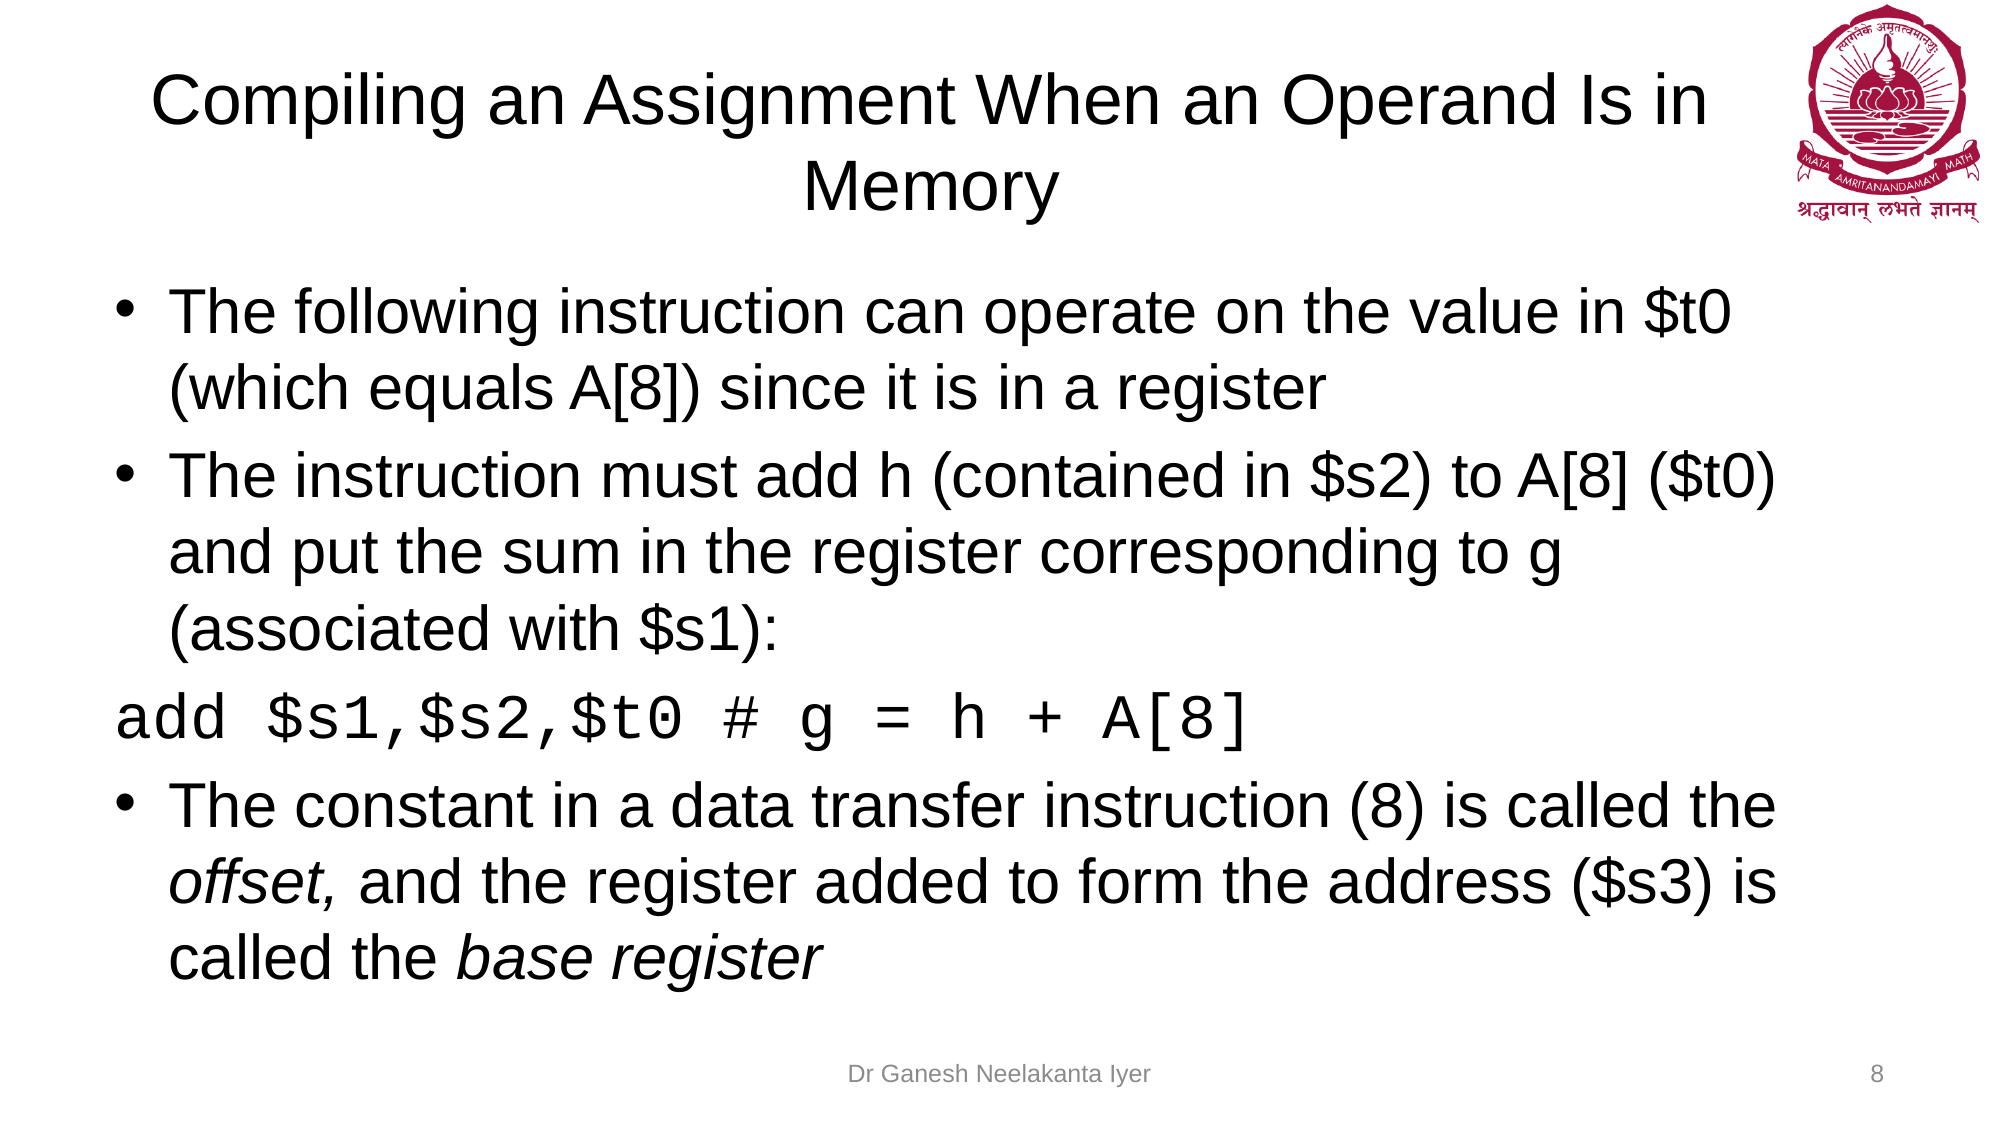

# Compiling an Assignment When an Operand Is in Memory
The following instruction can operate on the value in $t0 (which equals A[8]) since it is in a register
The instruction must add h (contained in $s2) to A[8] ($t0) and put the sum in the register corresponding to g (associated with $s1):
add $s1,$s2,$t0 # g = h + A[8]
The constant in a data transfer instruction (8) is called the offset, and the register added to form the address ($s3) is called the base register
Dr Ganesh Neelakanta Iyer
8